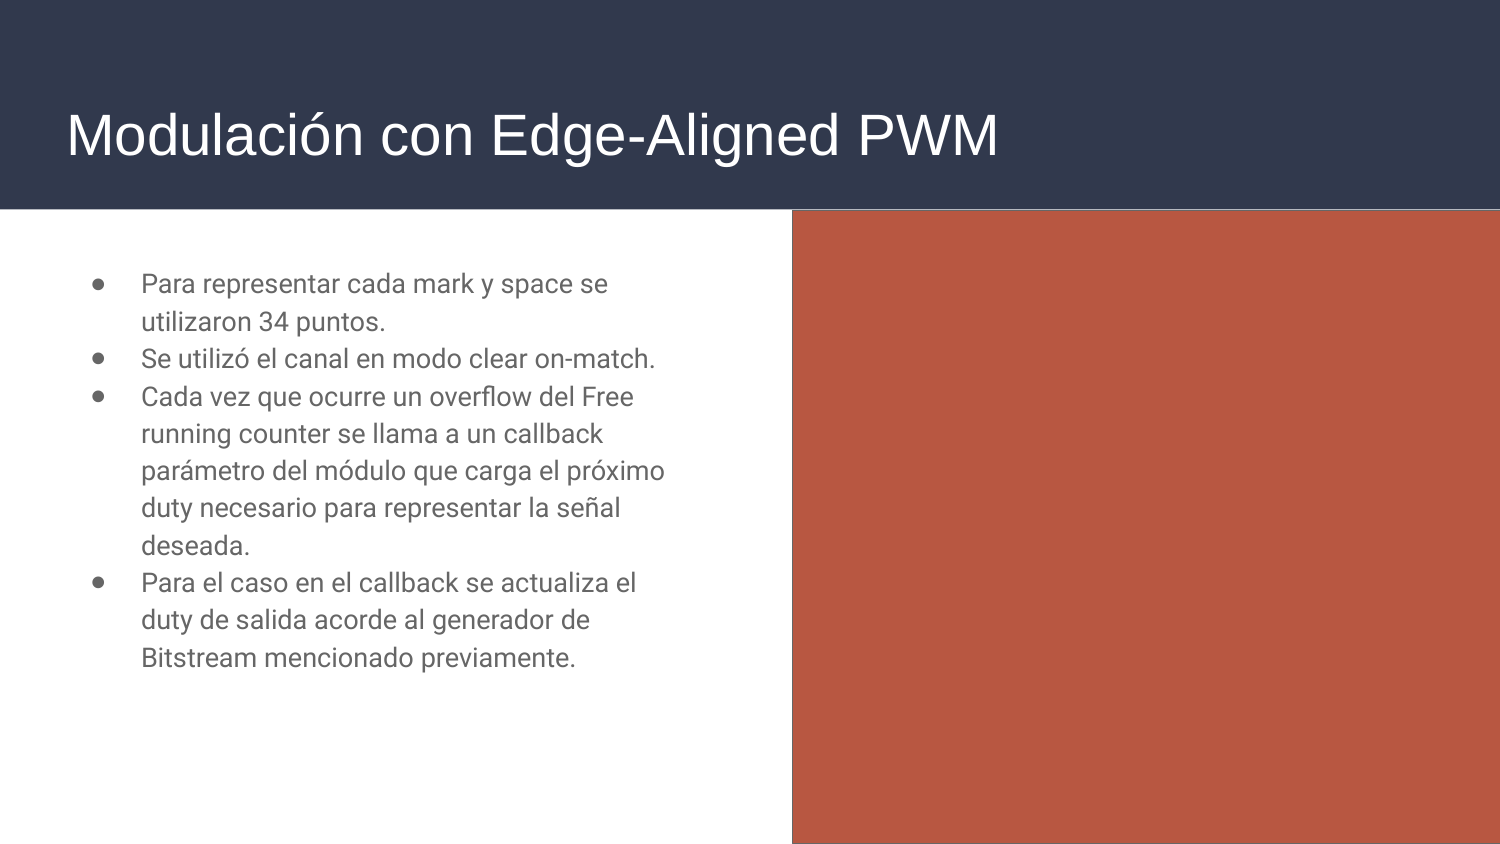

# Modulación con Edge-Aligned PWM

Para representar cada mark y space se utilizaron 34 puntos.
Se utilizó el canal en modo clear on-match.
Cada vez que ocurre un overflow del Free running counter se llama a un callback parámetro del módulo que carga el próximo duty necesario para representar la señal deseada.
Para el caso en el callback se actualiza el duty de salida acorde al generador de Bitstream mencionado previamente.